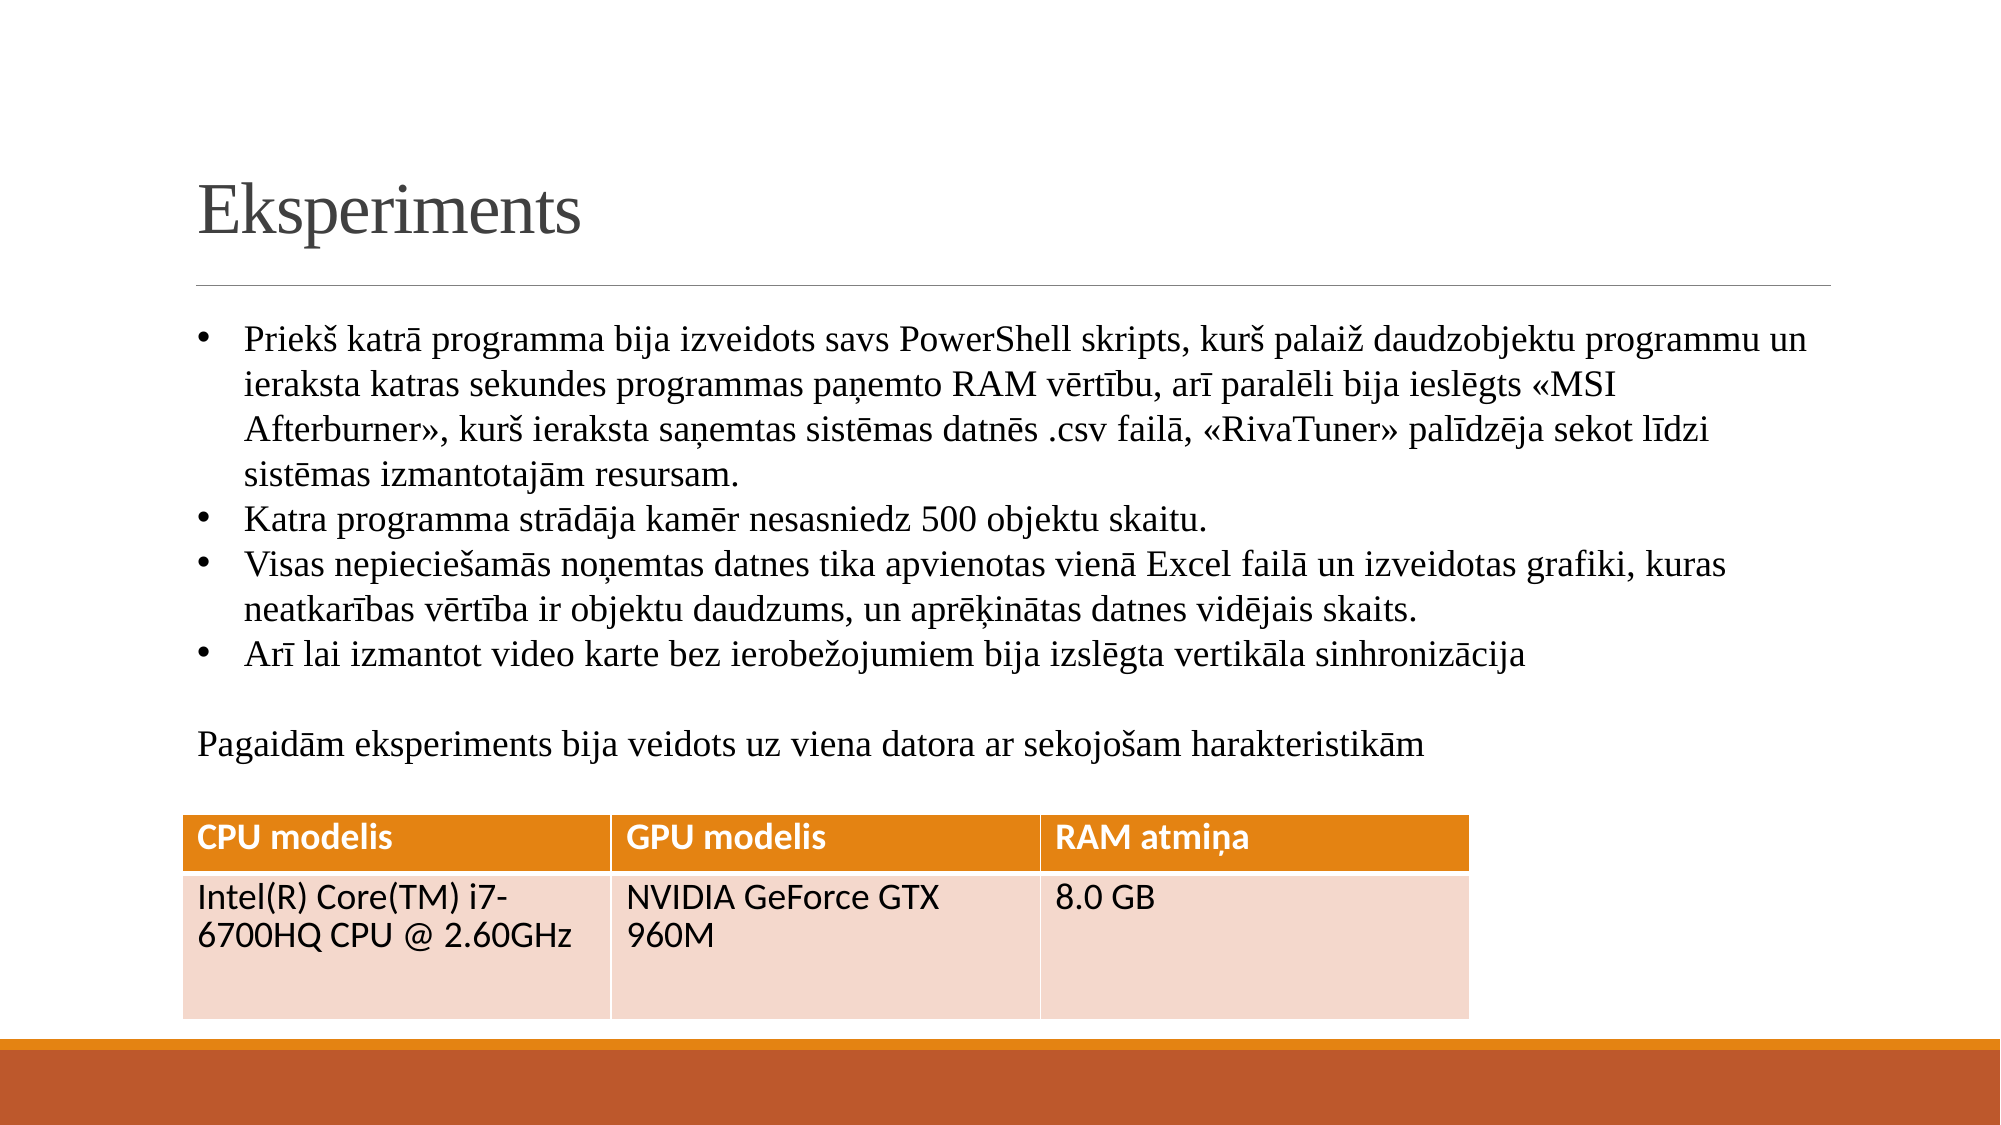

# Eksperiments
Priekš katrā programma bija izveidots savs PowerShell skripts, kurš palaiž daudzobjektu programmu un ieraksta katras sekundes programmas paņemto RAM vērtību, arī paralēli bija ieslēgts «MSI Afterburner», kurš ieraksta saņemtas sistēmas datnēs .csv failā, «RivaTuner» palīdzēja sekot līdzi sistēmas izmantotajām resursam.
Katra programma strādāja kamēr nesasniedz 500 objektu skaitu.
Visas nepieciešamās noņemtas datnes tika apvienotas vienā Excel failā un izveidotas grafiki, kuras neatkarības vērtība ir objektu daudzums, un aprēķinātas datnes vidējais skaits.
Arī lai izmantot video karte bez ierobežojumiem bija izslēgta vertikāla sinhronizācija

Pagaidām eksperiments bija veidots uz viena datora ar sekojošam harakteristikām
| CPU modelis | GPU modelis | RAM atmiņa |
| --- | --- | --- |
| Intel(R) Core(TM) i7-6700HQ CPU @ 2.60GHz | NVIDIA GeForce GTX 960M | 8.0 GB |